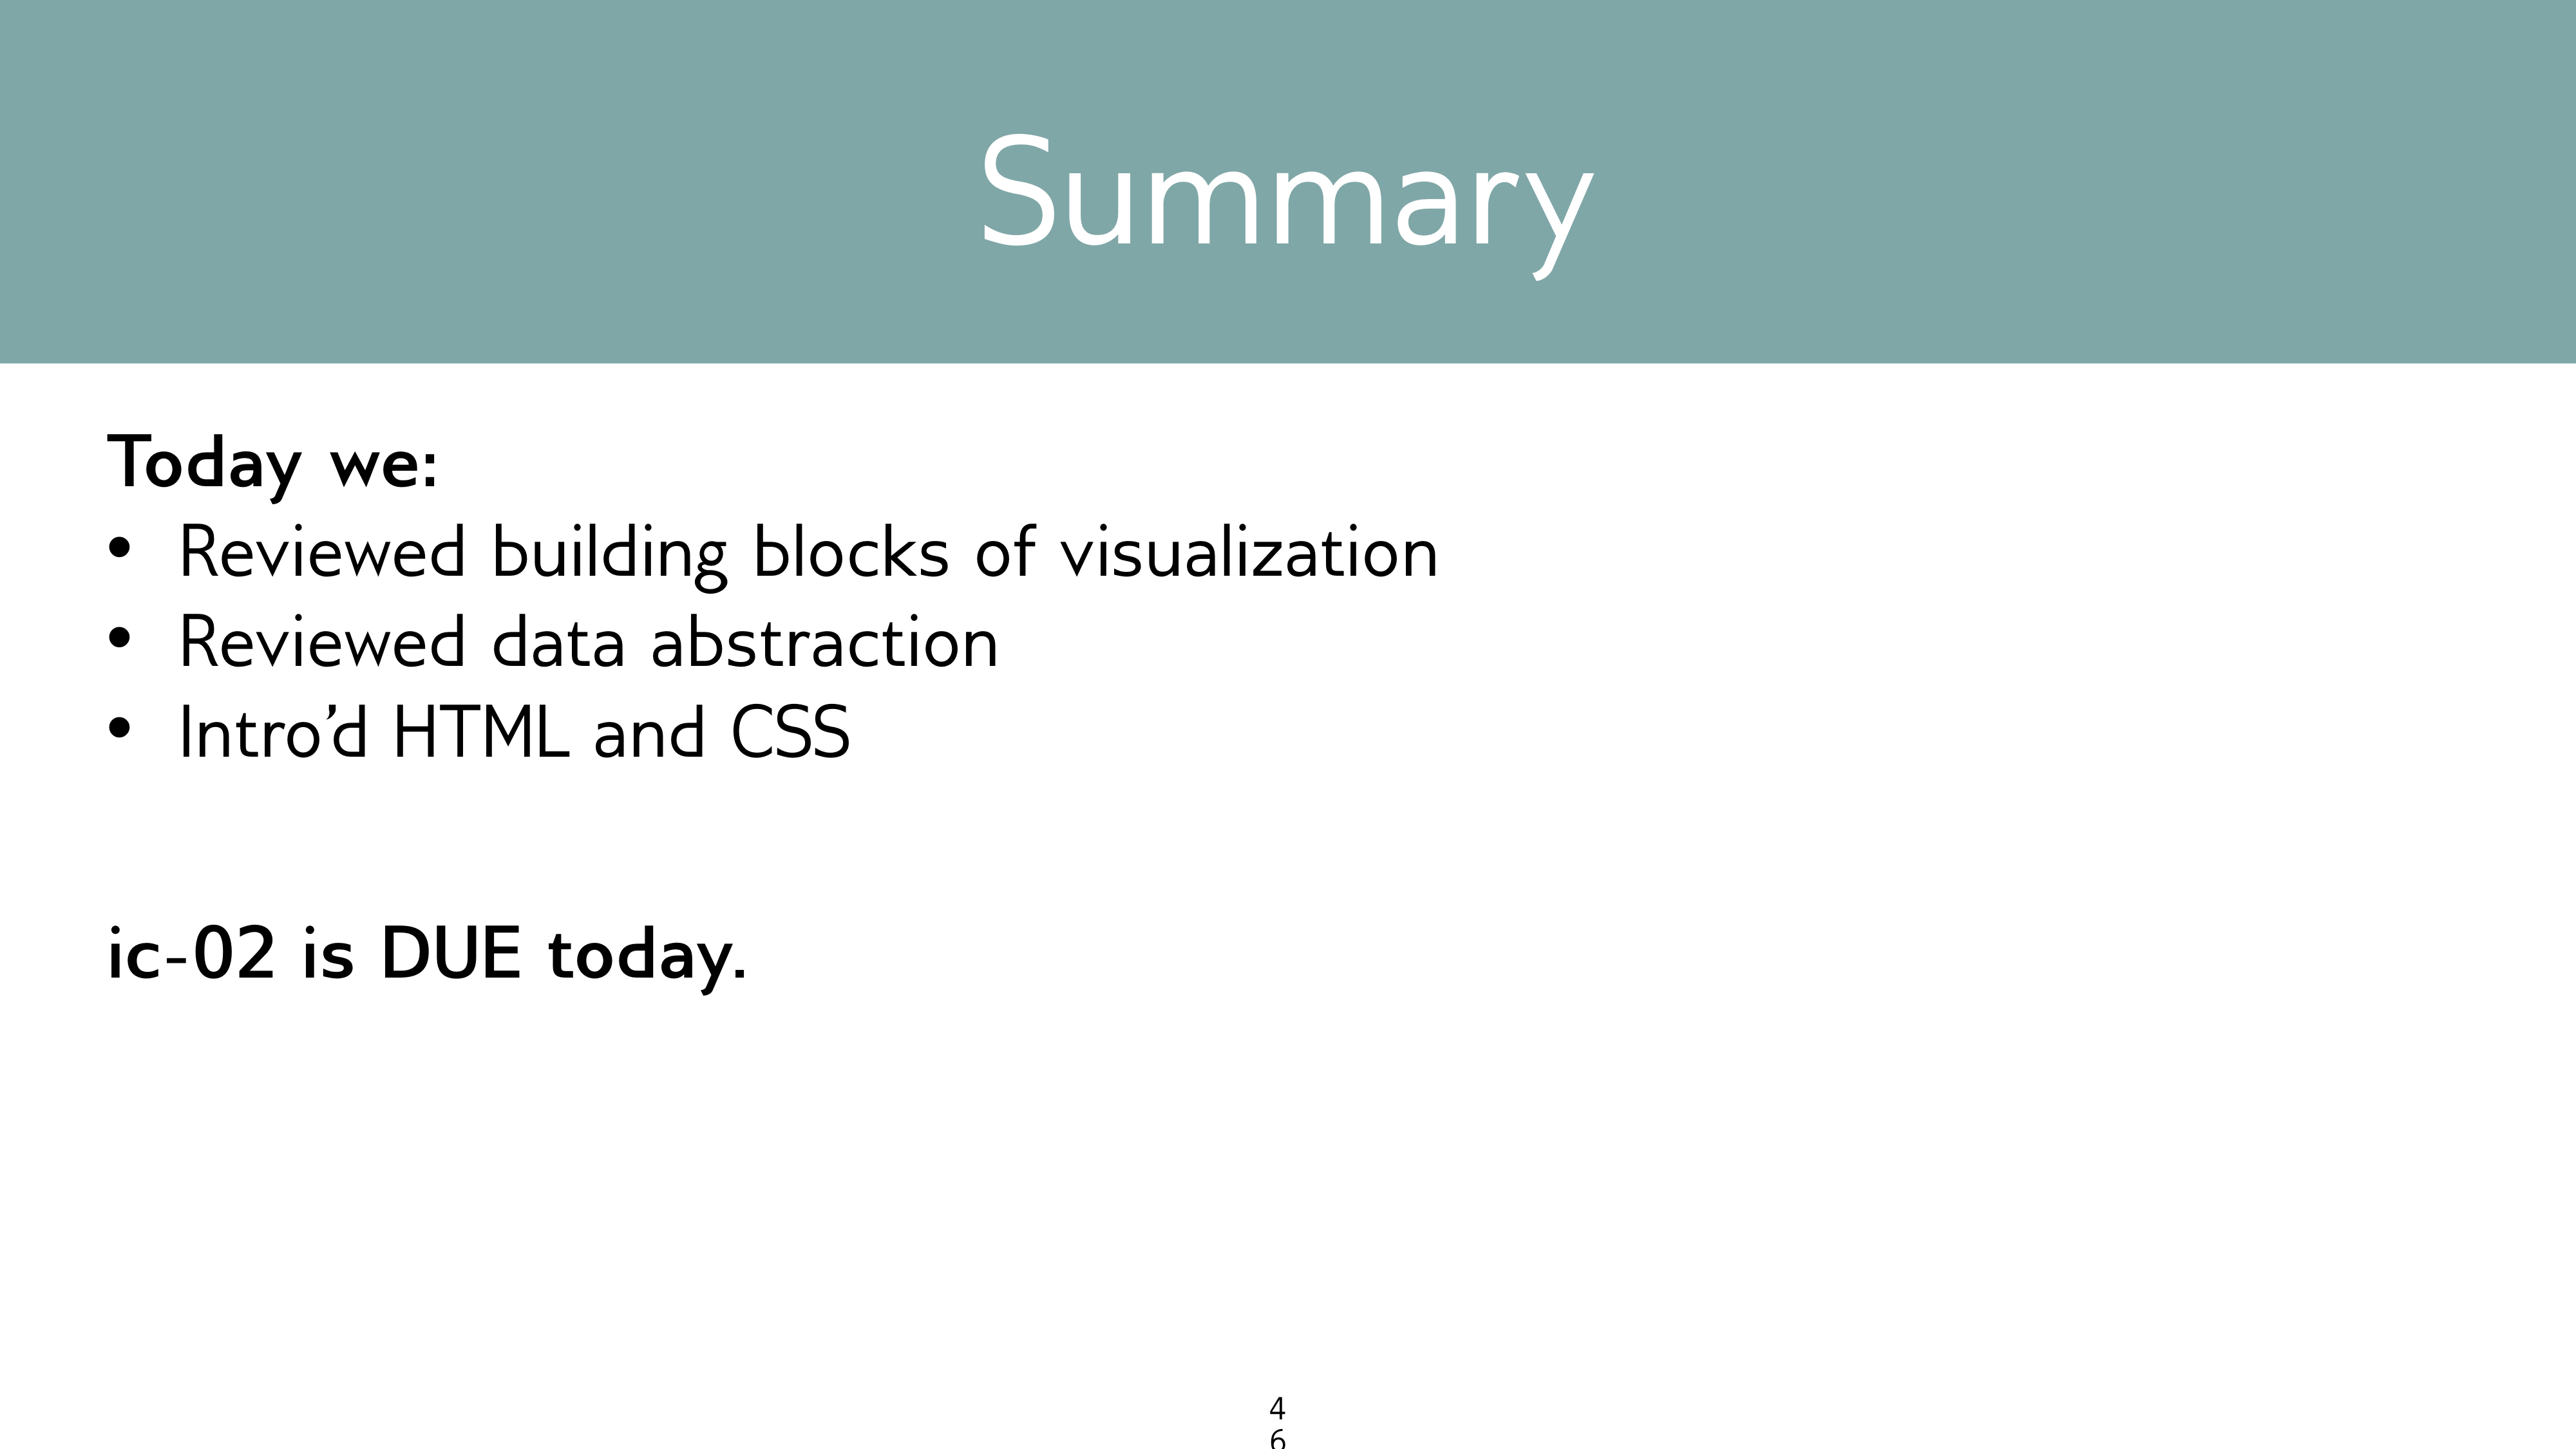

Summary
Today we:
Reviewed building blocks of visualization
Reviewed data abstraction
Intro’d HTML and CSS
ic-02 is DUE today.
46